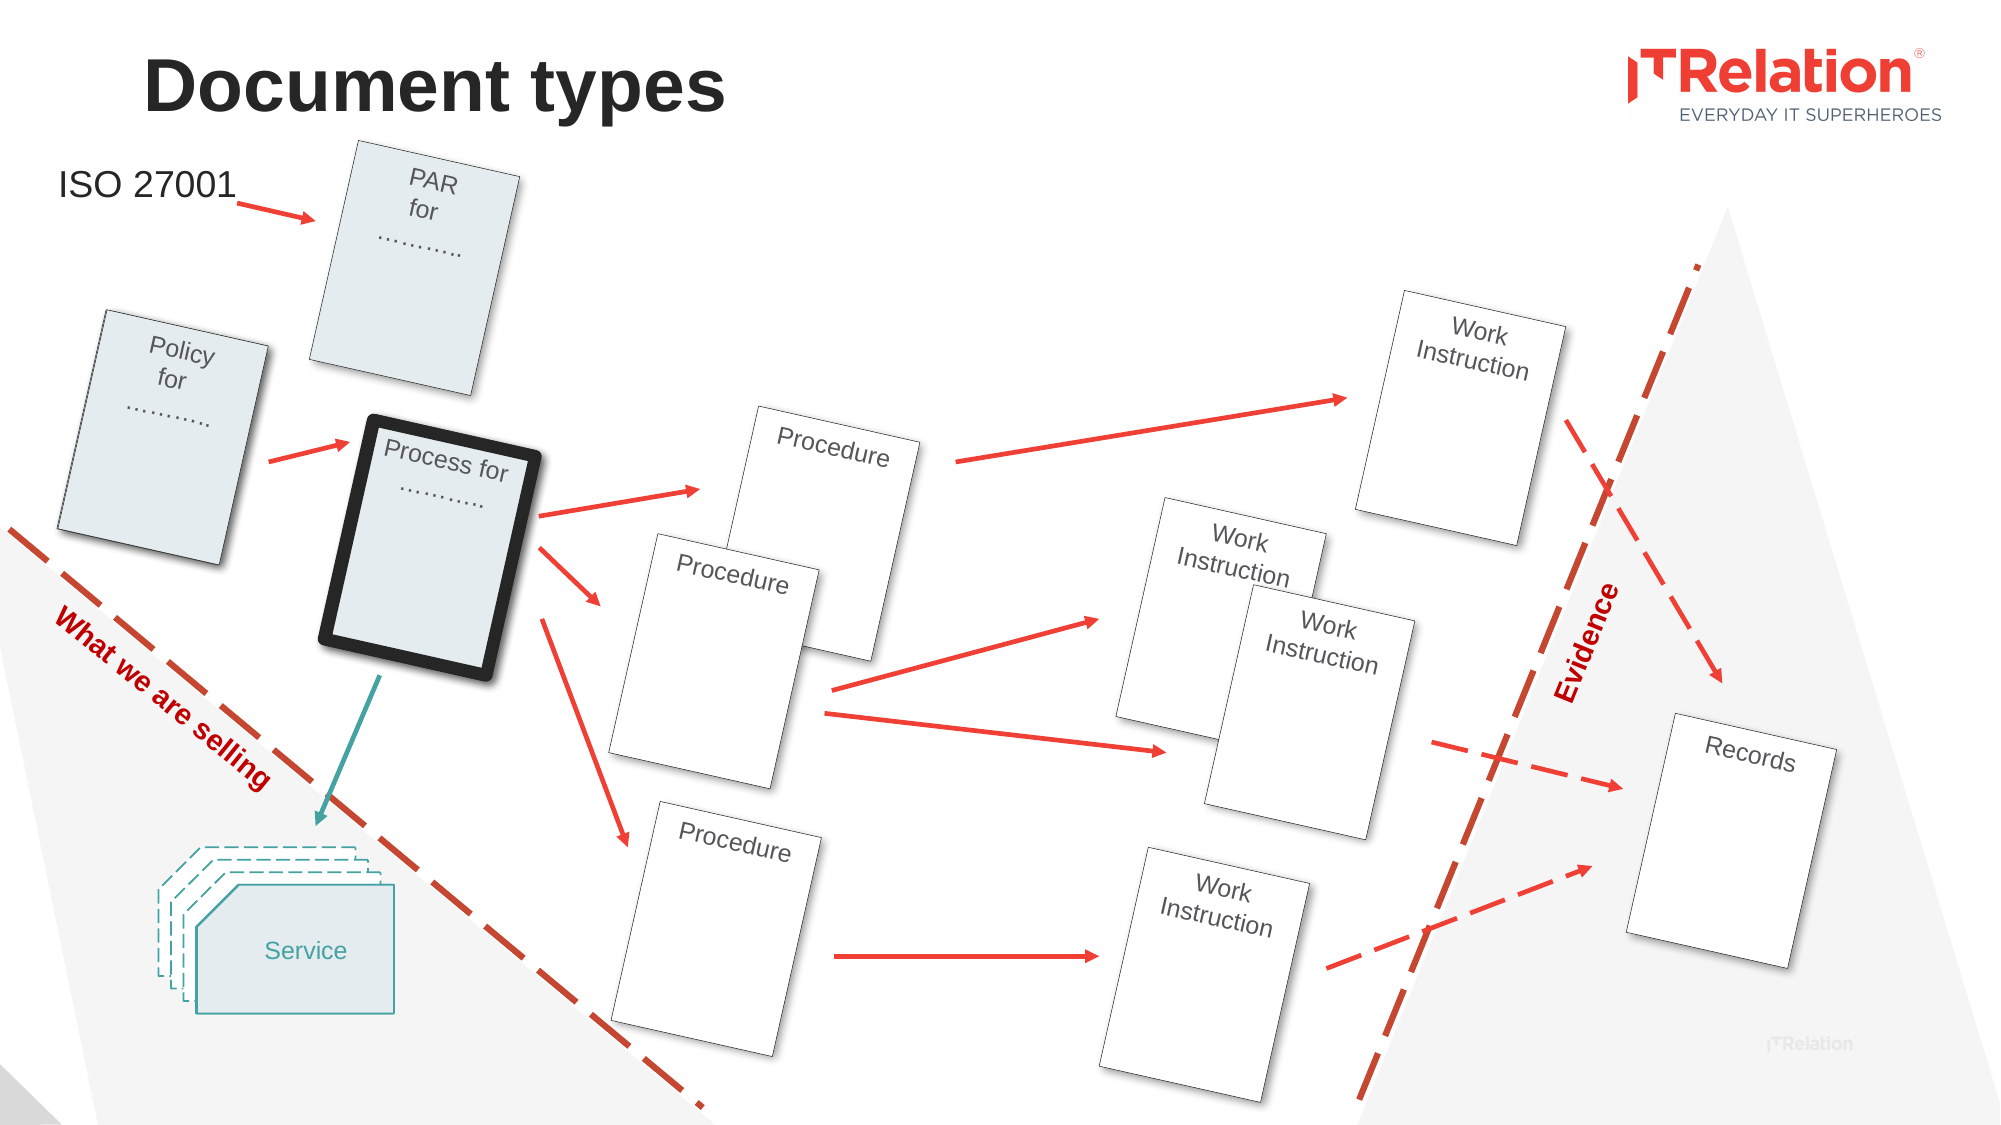

# Document types
ISO 27001
PAR
for
………..

Evidence
Work Instruction
Policy
for
………..
Policy
for
………..
Procedure
Process for
………..
Process for
………..

What we are selling
Work Instruction
Procedure
Work Instruction
Records
Procedure

Work Instruction

Service
Service